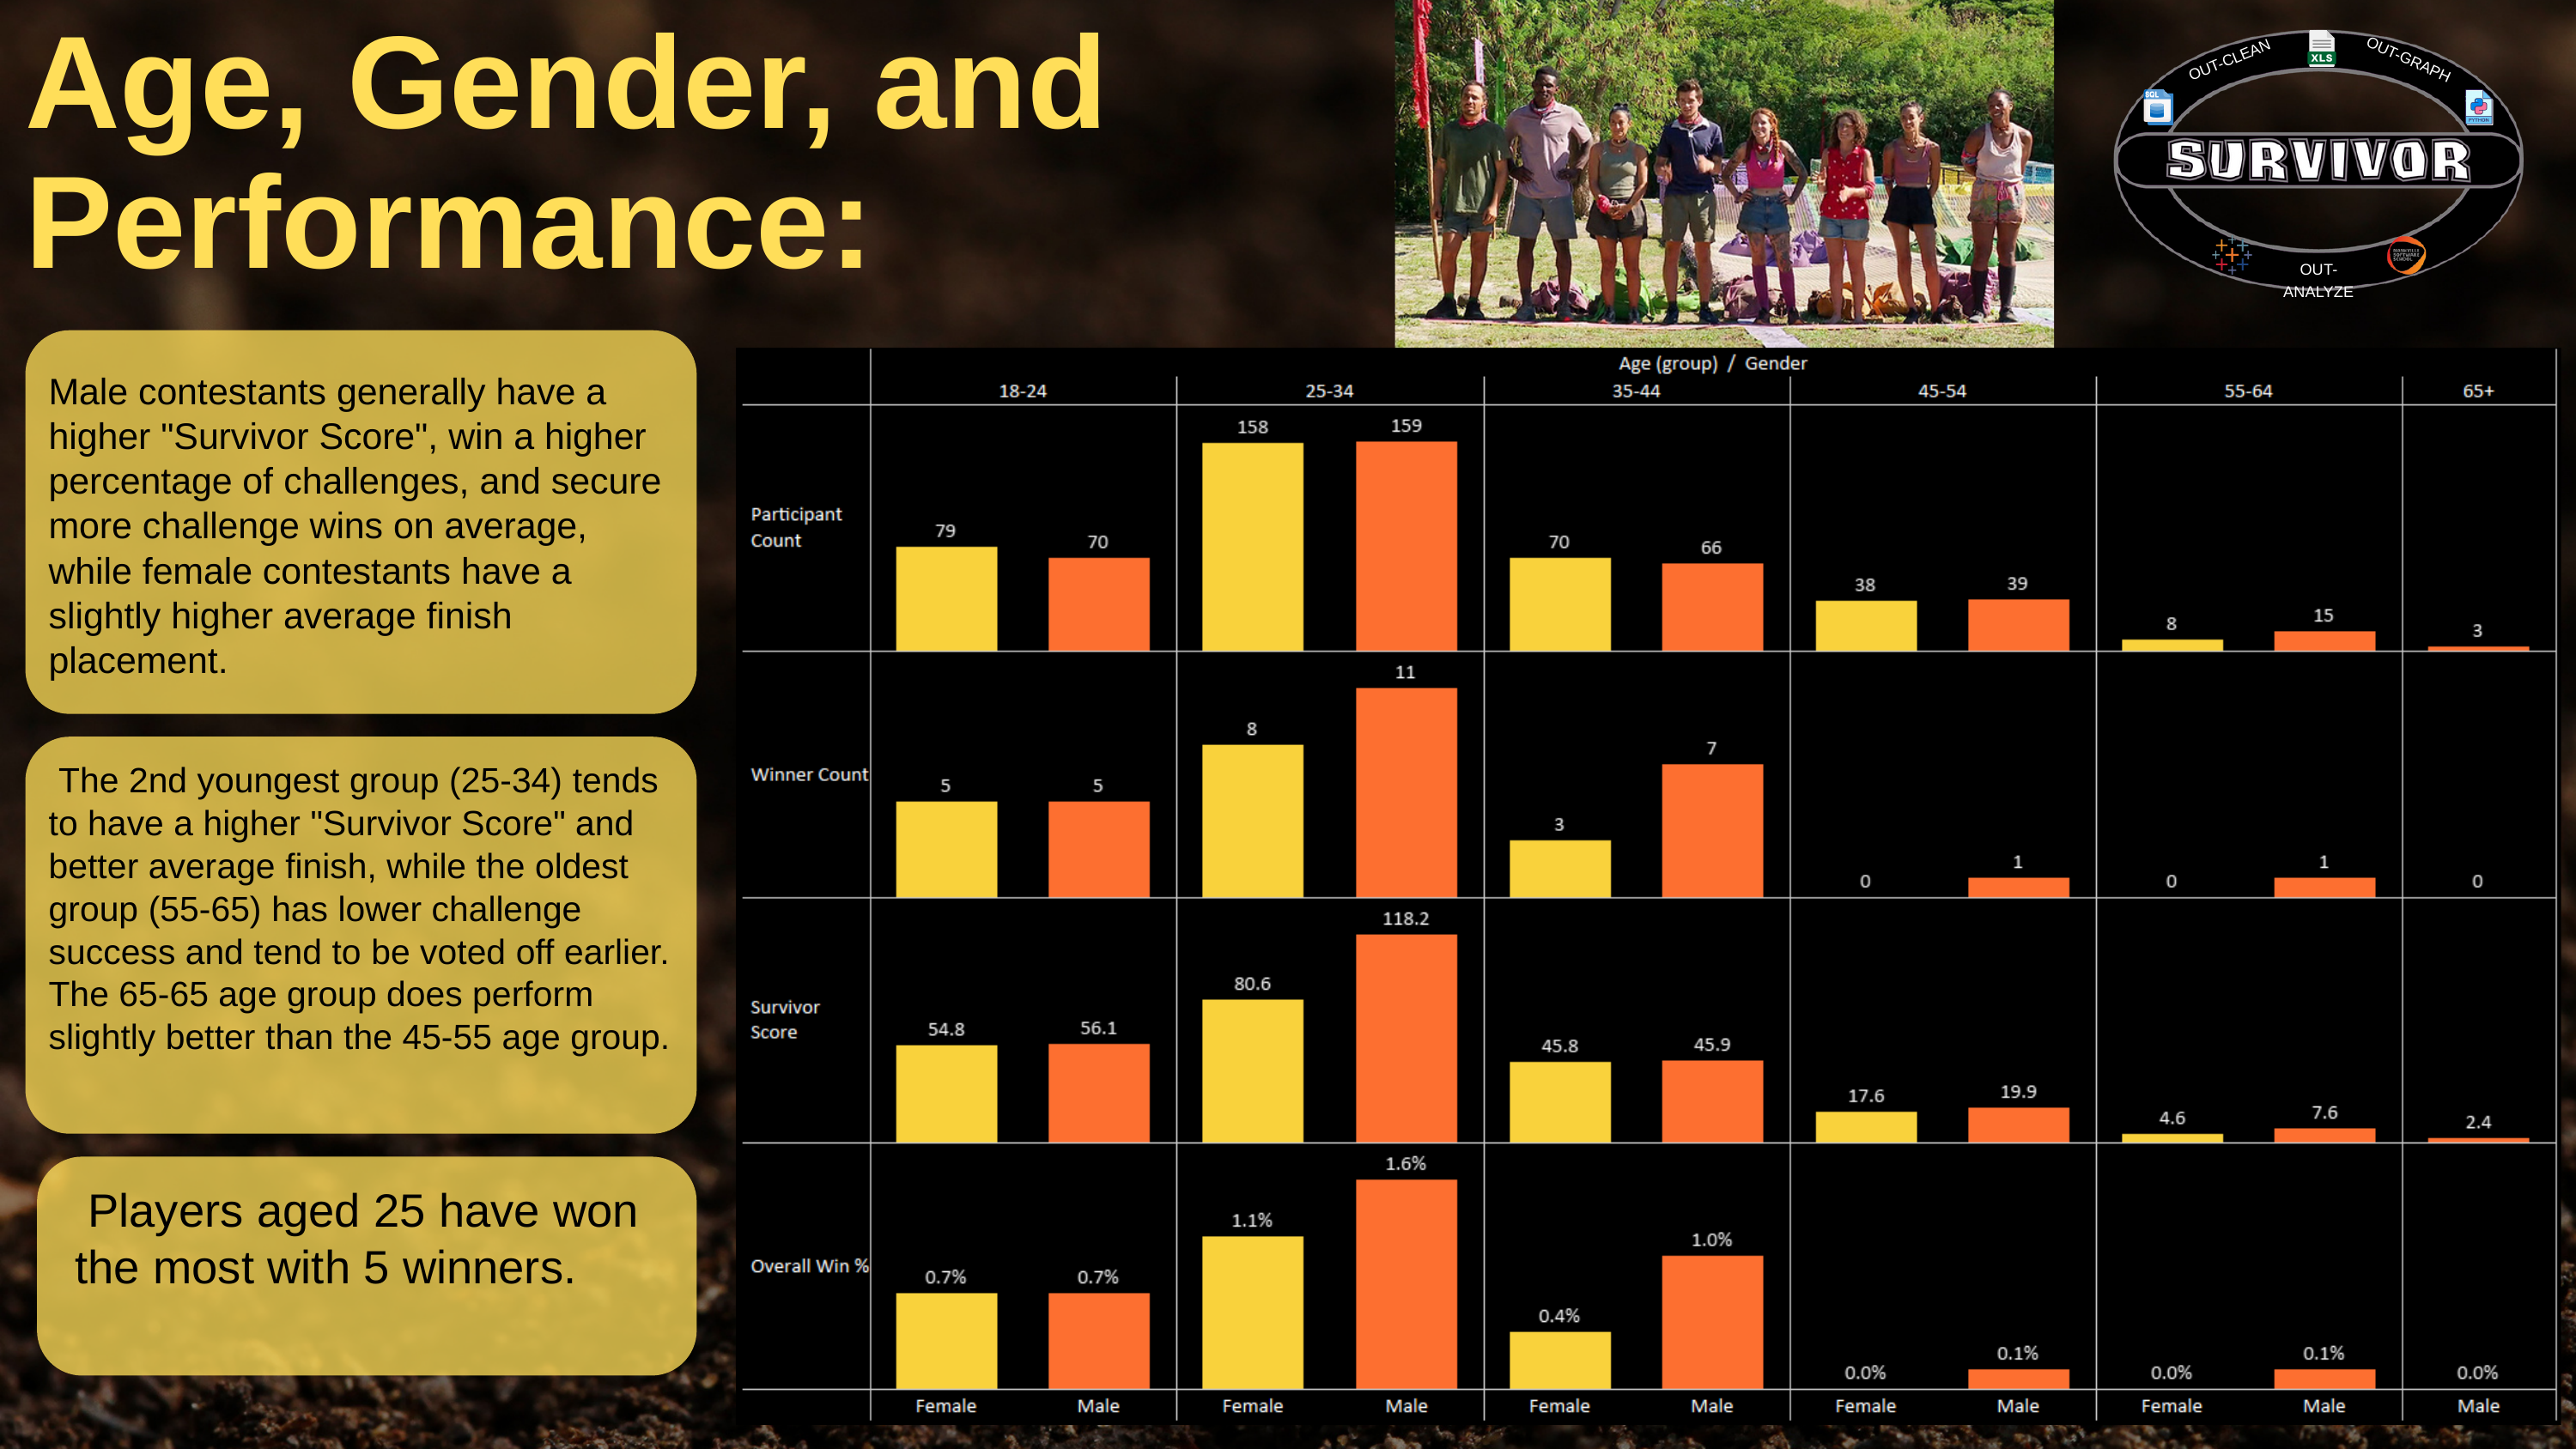

Age, Gender, and Performance:

OUT-GRAPH
OUT-CLEAN

OUT-ANALYZE

Male contestants generally have a higher "Survivor Score", win a higher percentage of challenges, and secure more challenge wins on average, while female contestants have a slightly higher average finish placement.

 The 2nd youngest group (25-34) tends to have a higher "Survivor Score" and better average finish, while the oldest group (55-65) has lower challenge success and tend to be voted off earlier. The 65-65 age group does perform slightly better than the 45-55 age group.

 Players aged 25 have won the most with 5 winners.